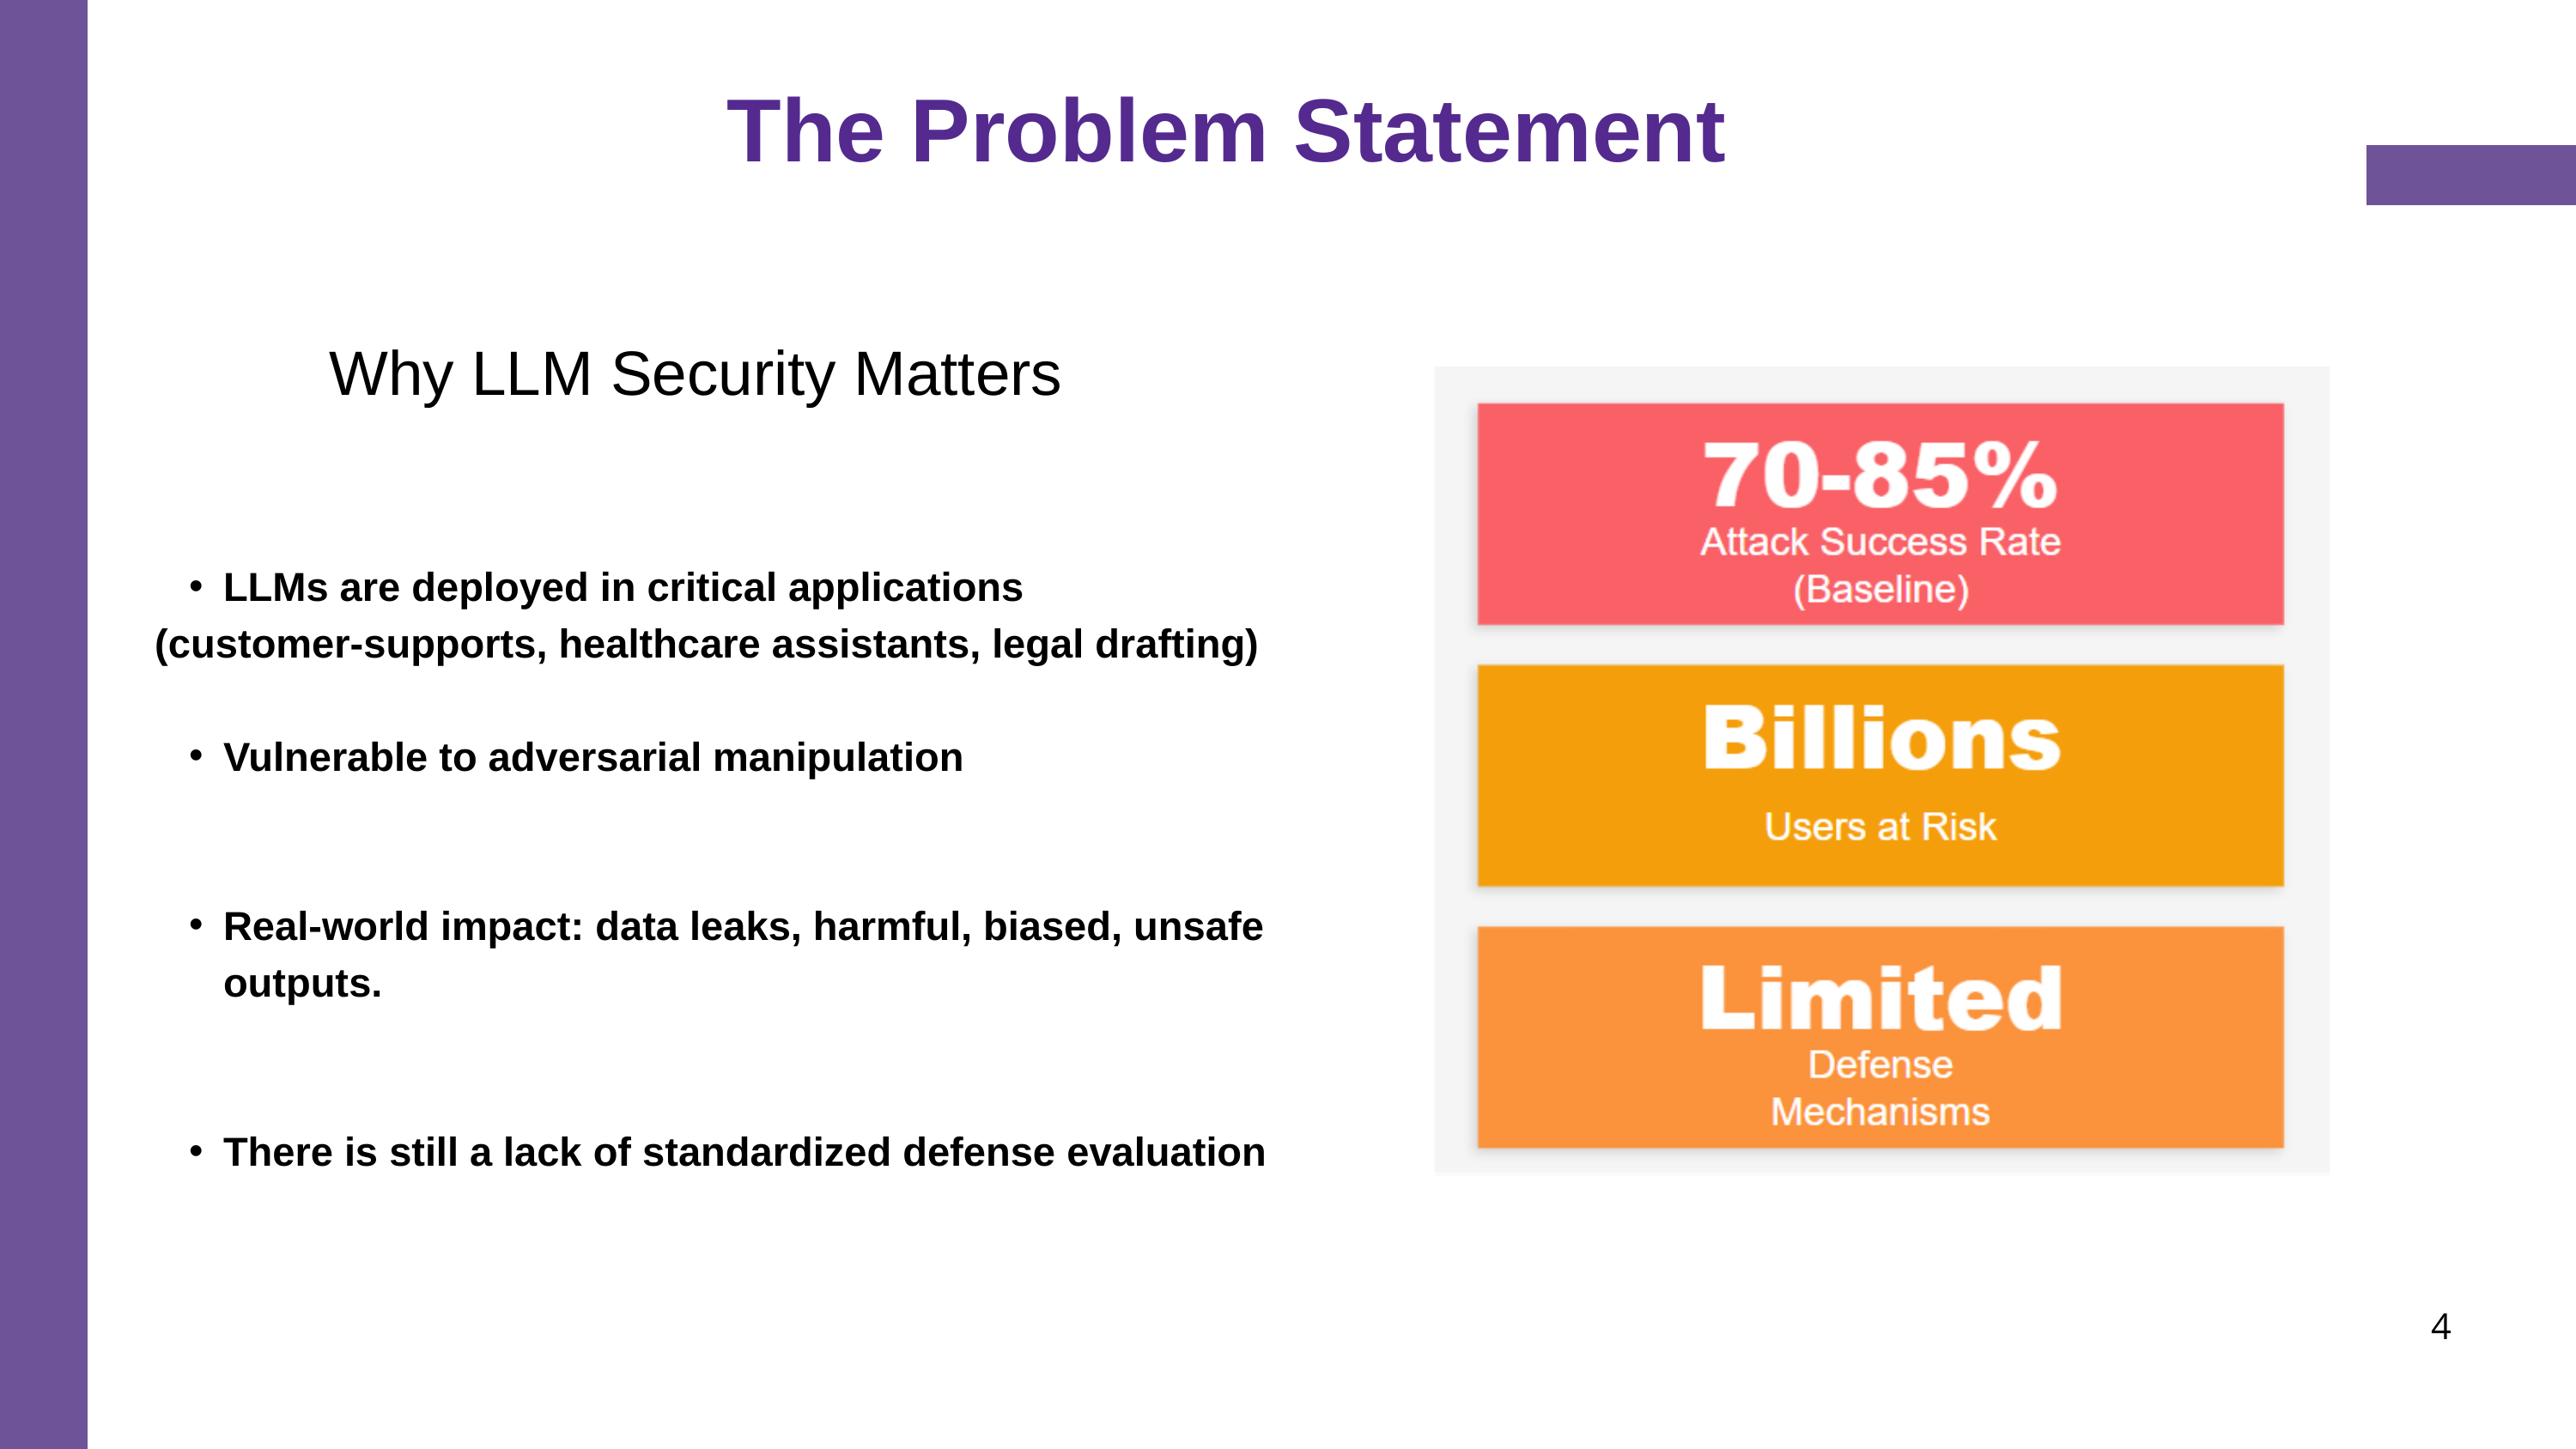

The Problem Statement

Why LLM Security Matters

LLMs are deployed in critical applications
(customer-supports, healthcare assistants, legal drafting)

Vulnerable to adversarial manipulation

Real-world impact: data leaks, harmful, biased, unsafe outputs.

There is still a lack of standardized defense evaluation

4